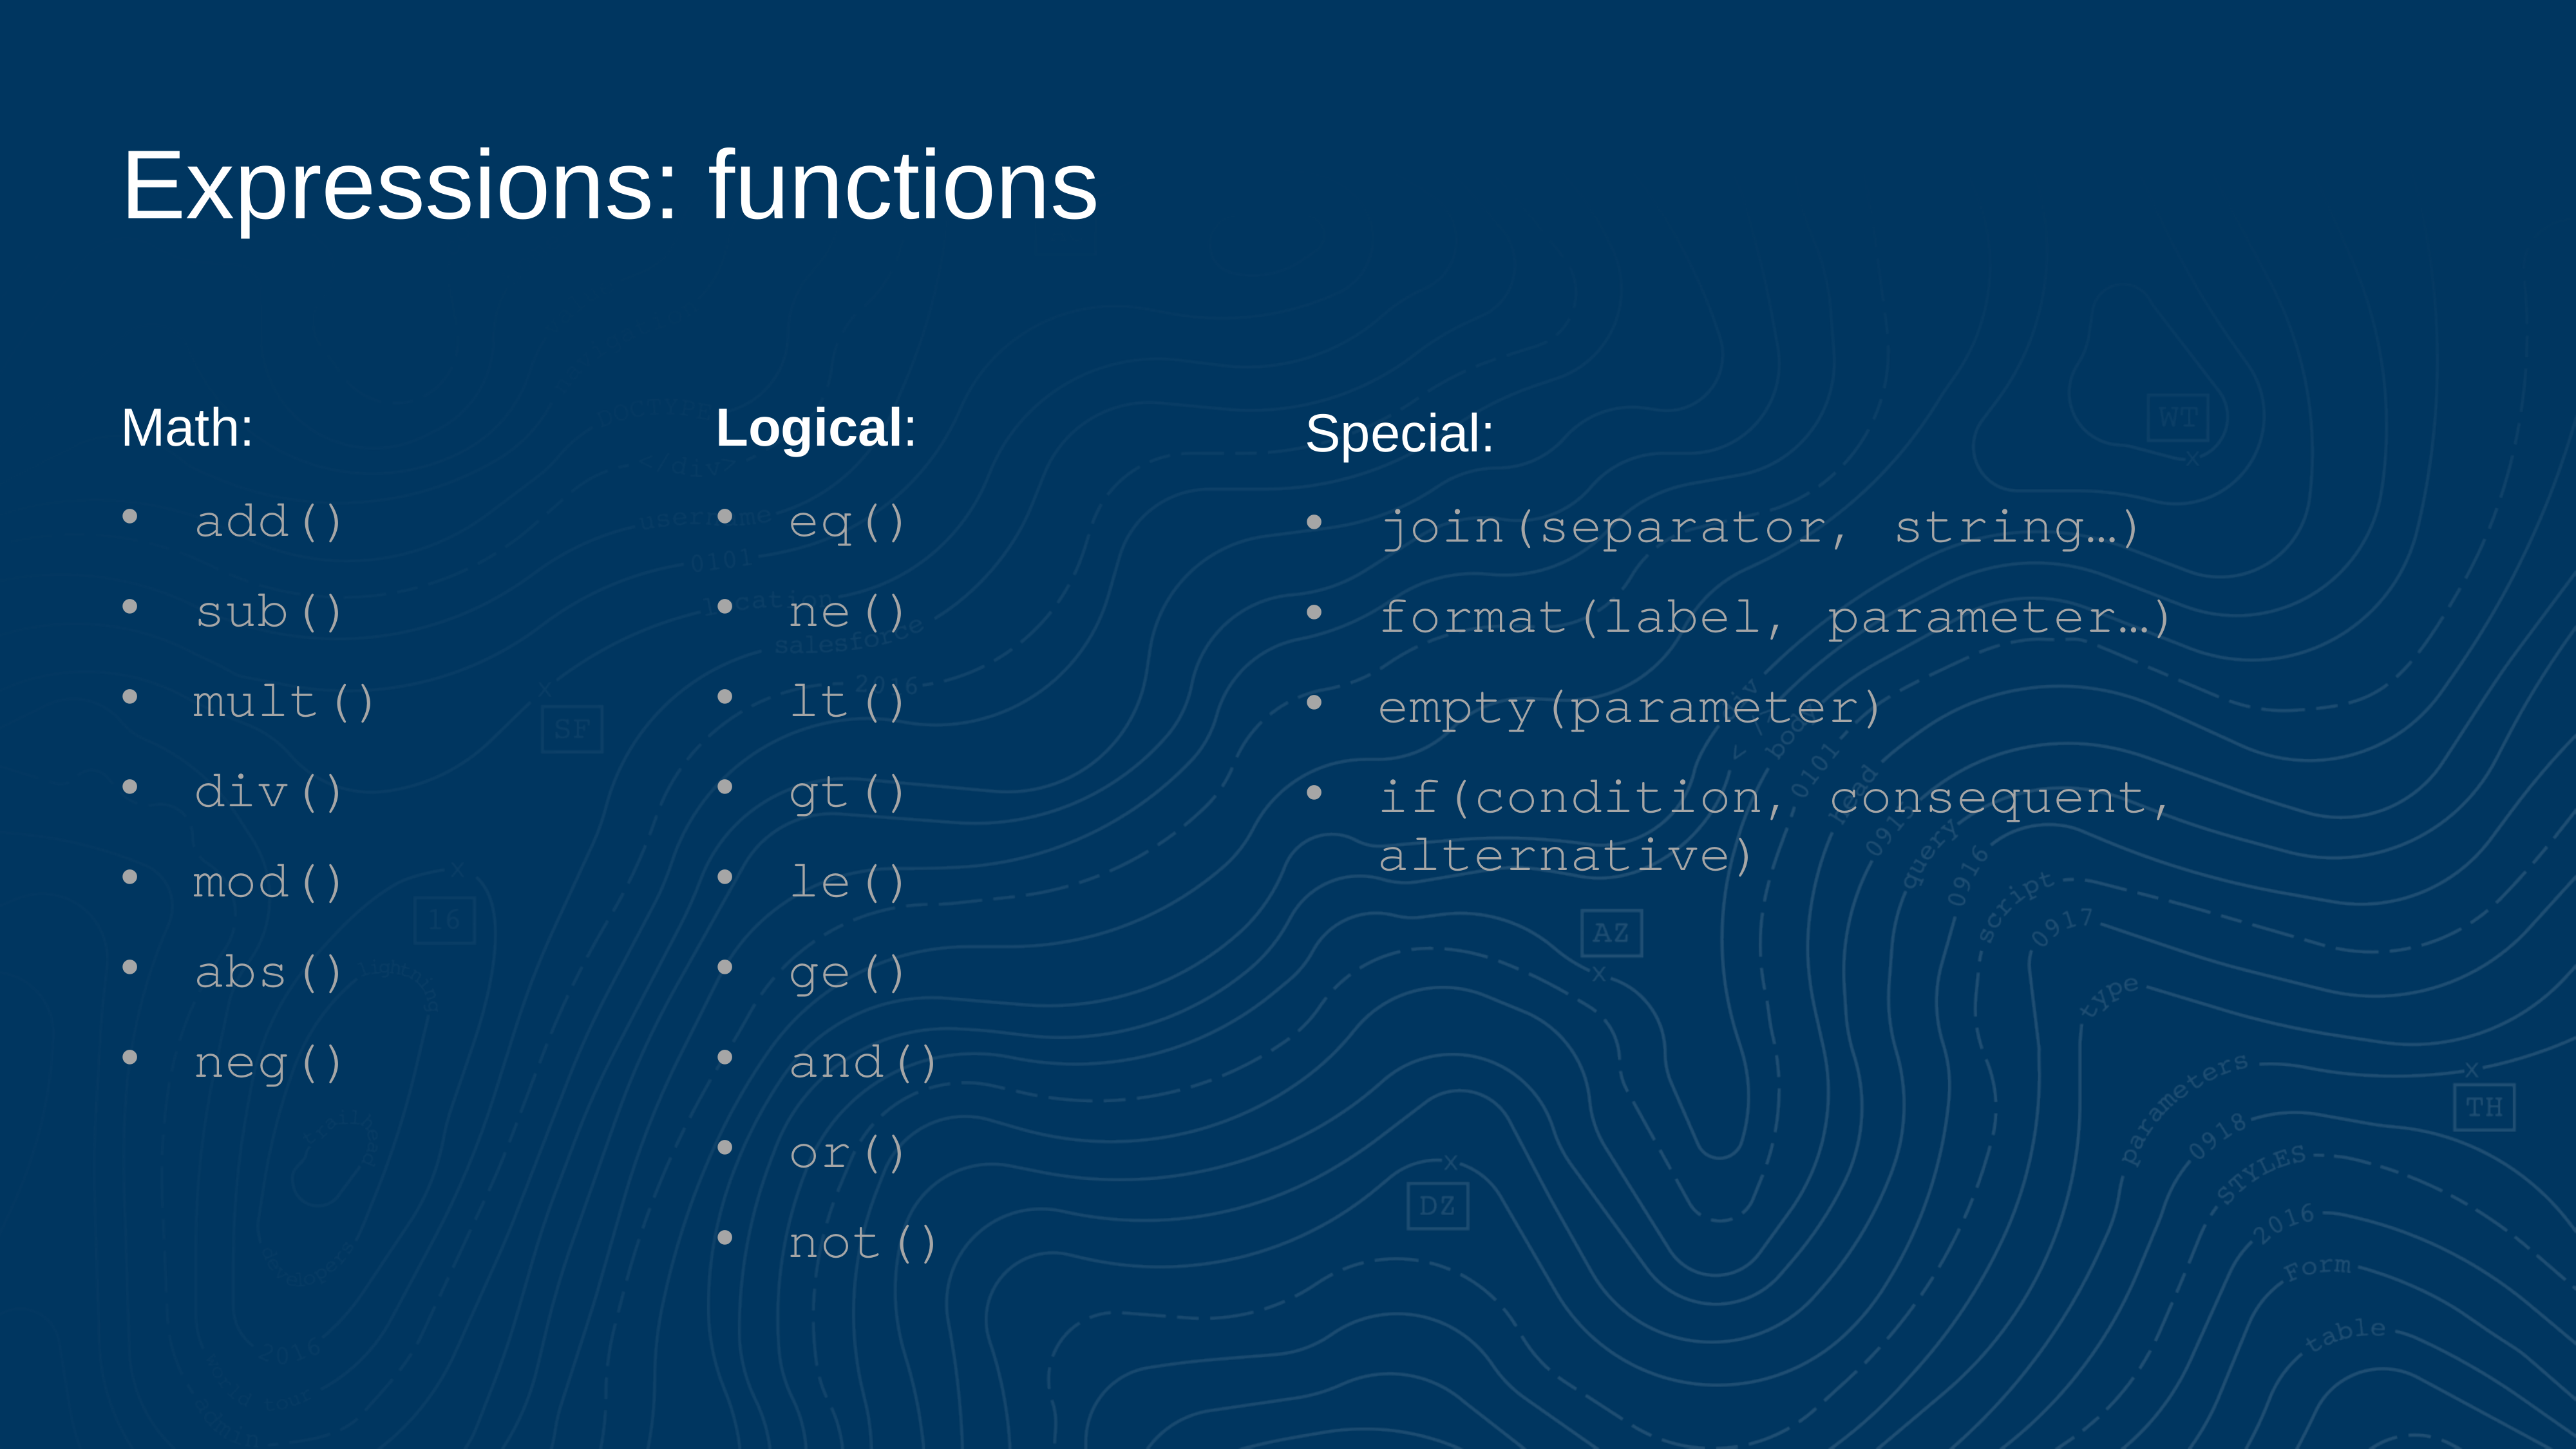

# Expressions: functions
Math:
add()
sub()
mult()
div()
mod()
abs()
neg()

Logical:
eq()
ne()
lt()
gt()
le()
ge()
and()
or()
not()

Special:
join(separator, string…)
format(label, parameter…)
empty(parameter)
if(condition, consequent, alternative)